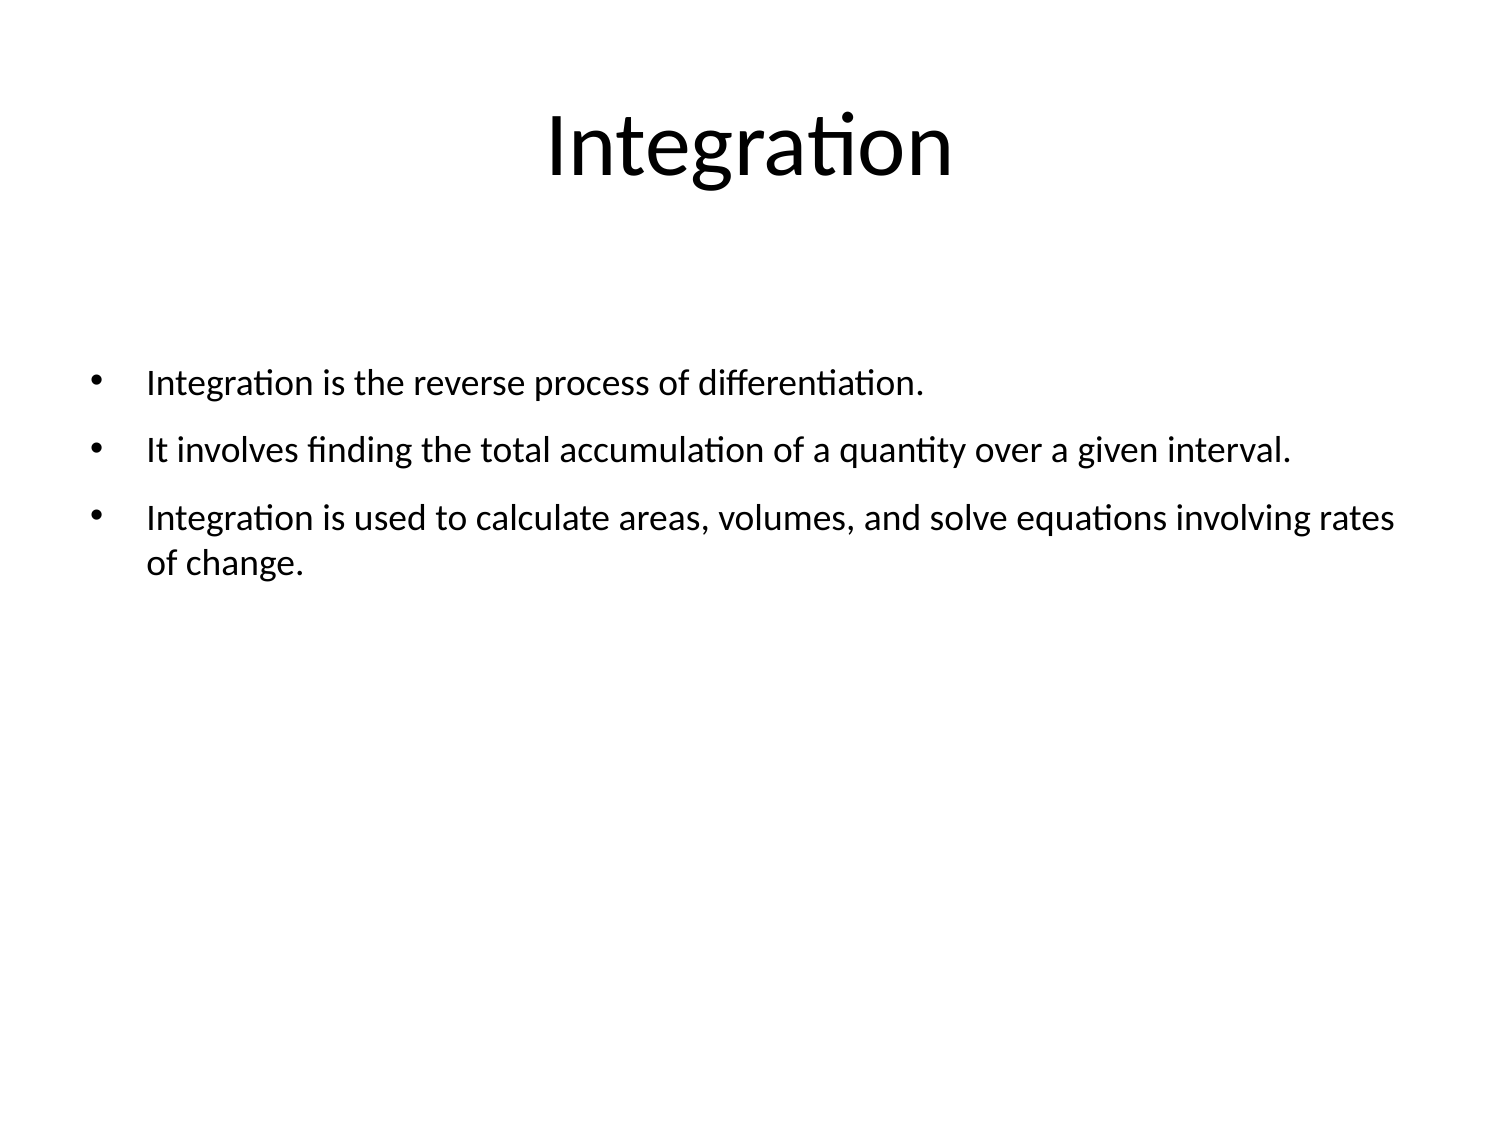

# Integration

Integration is the reverse process of differentiation.
It involves finding the total accumulation of a quantity over a given interval.
Integration is used to calculate areas, volumes, and solve equations involving rates of change.